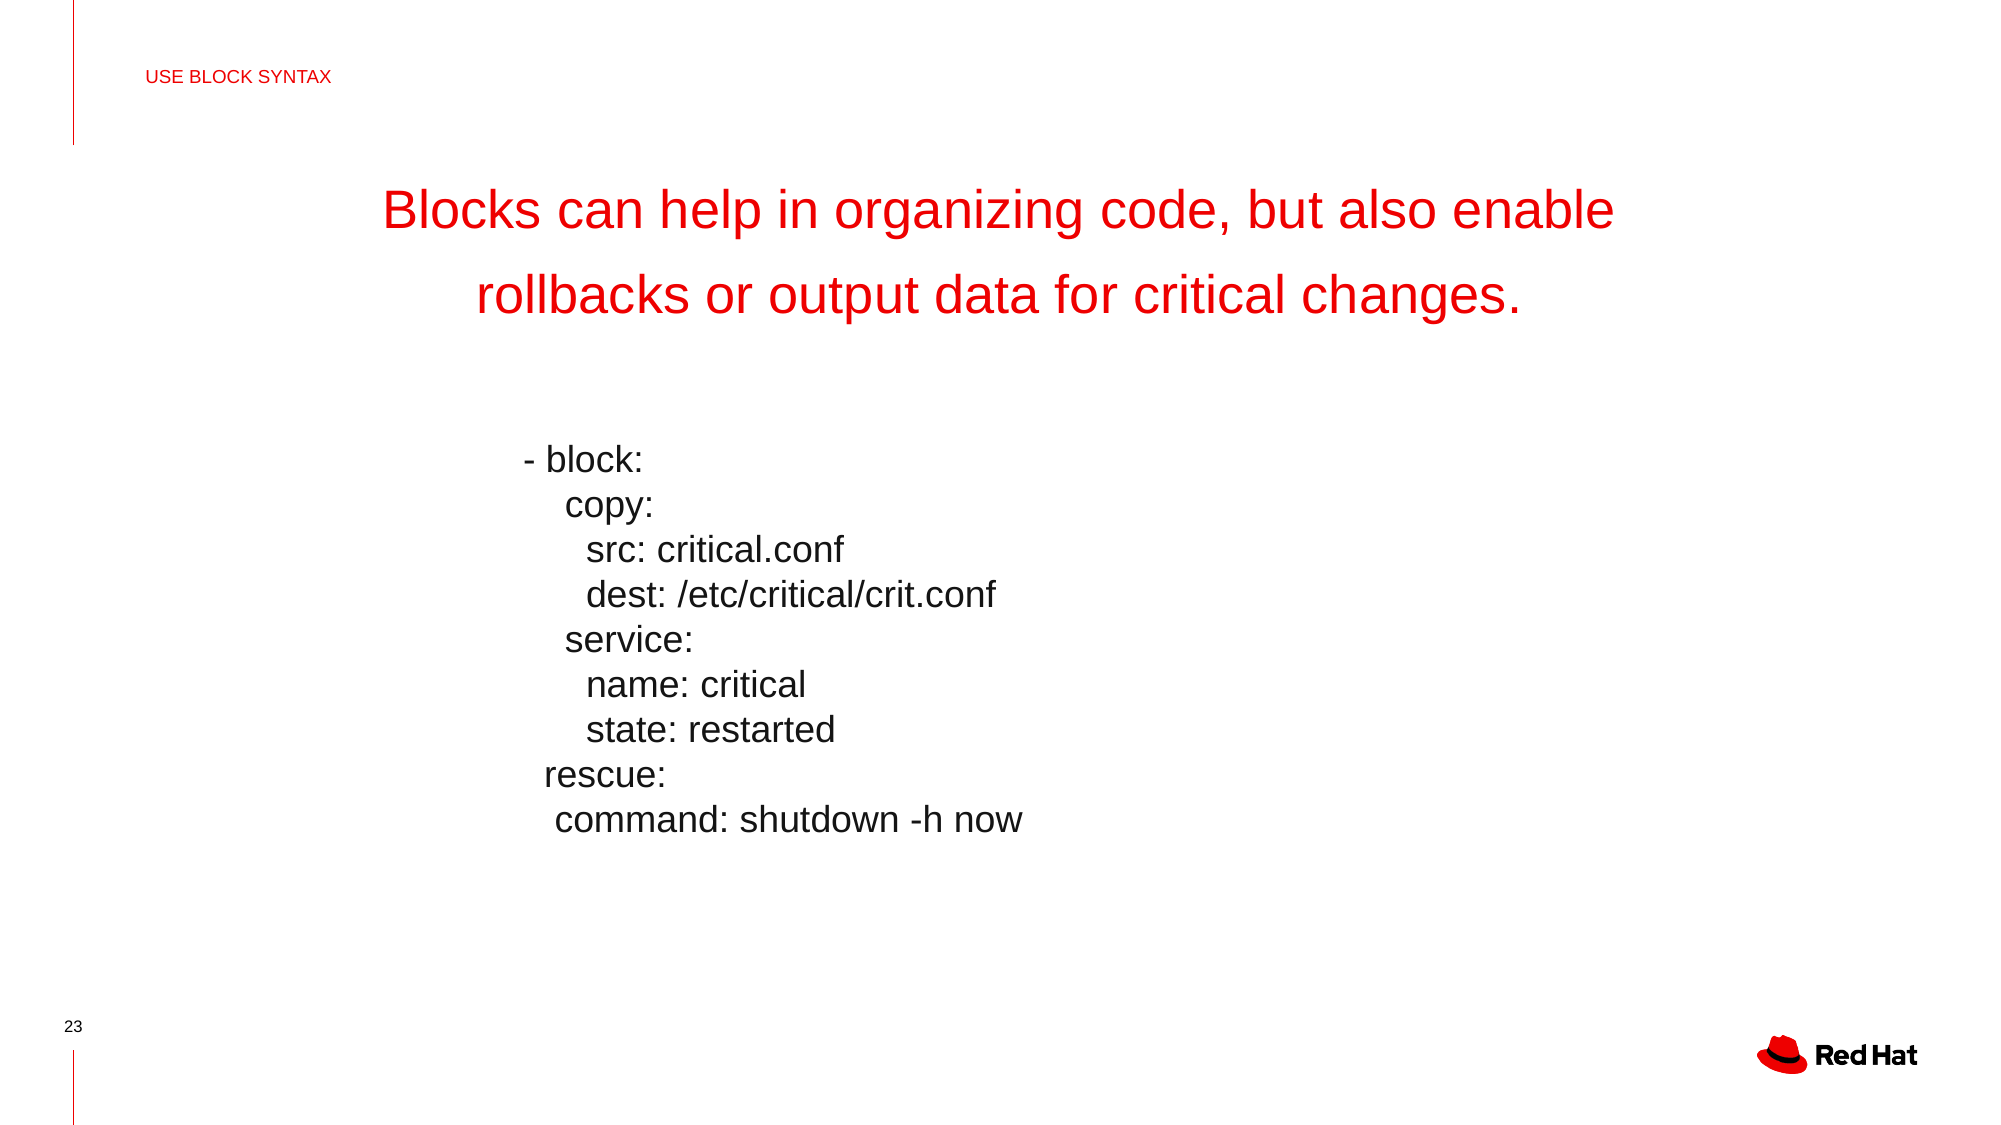

USE BLOCK SYNTAX
# Blocks can help in organizing code, but also enable rollbacks or output data for critical changes.

- block:
    copy:
      src: critical.conf
      dest: /etc/critical/crit.conf
    service:
      name: critical
      state: restarted
  rescue:
   command: shutdown -h now

23